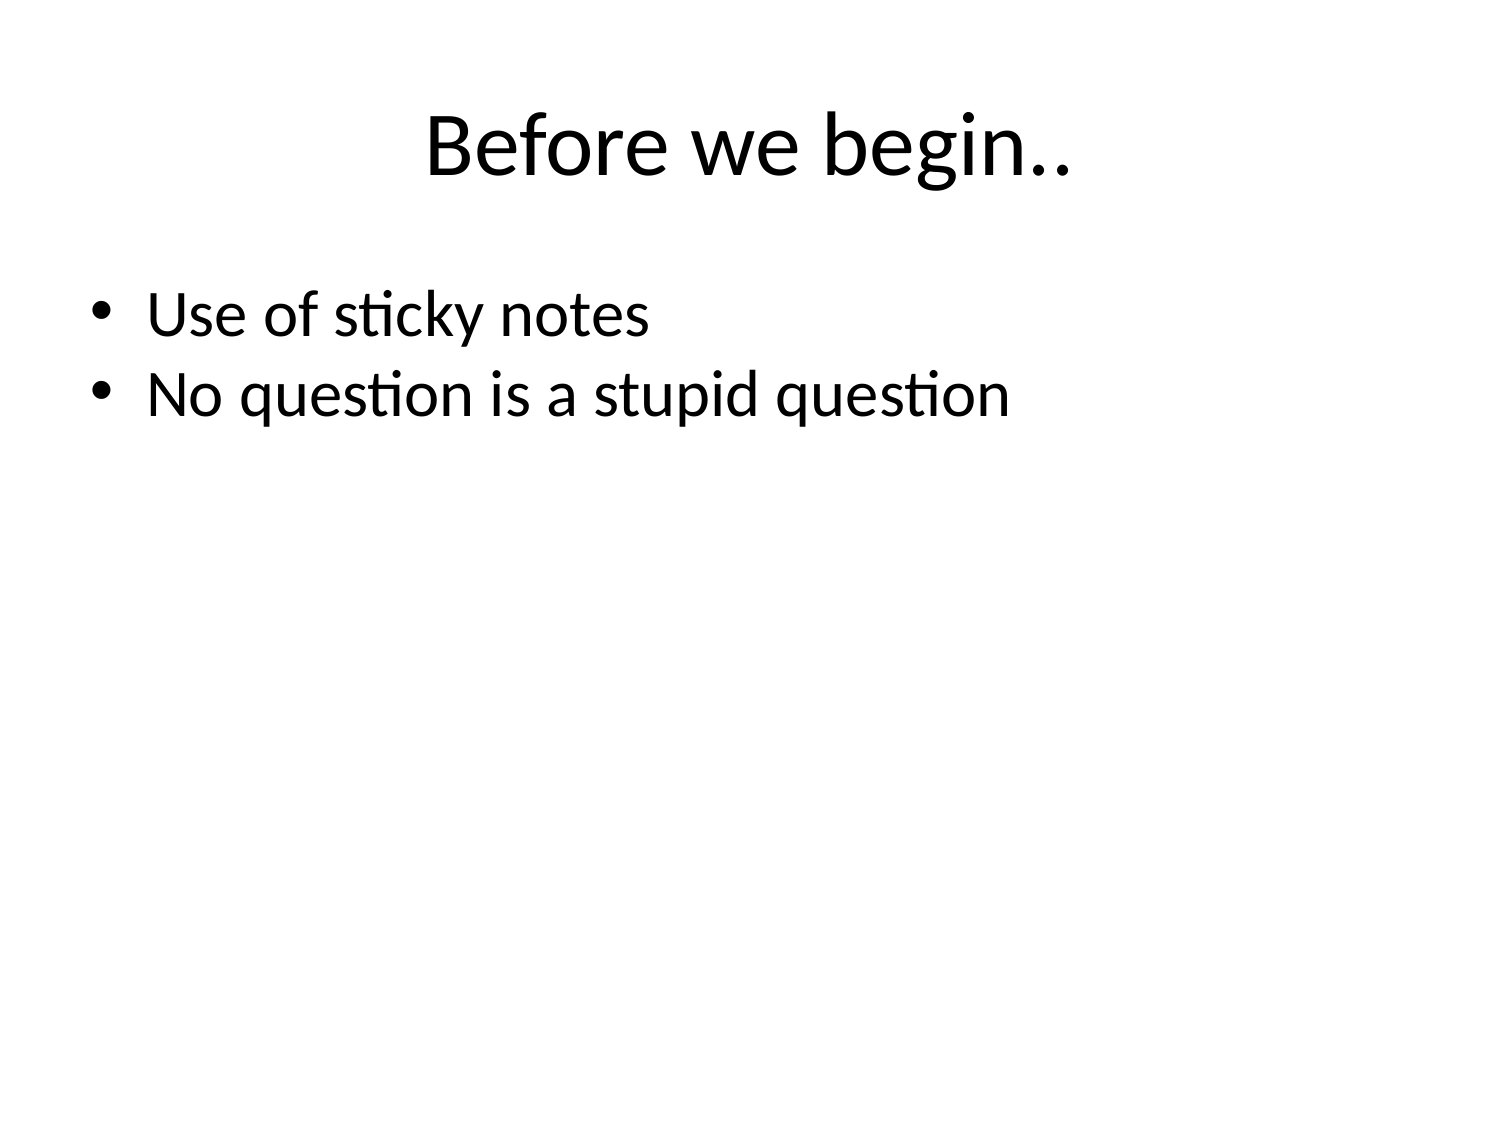

Before we begin..
Use of sticky notes
No question is a stupid question